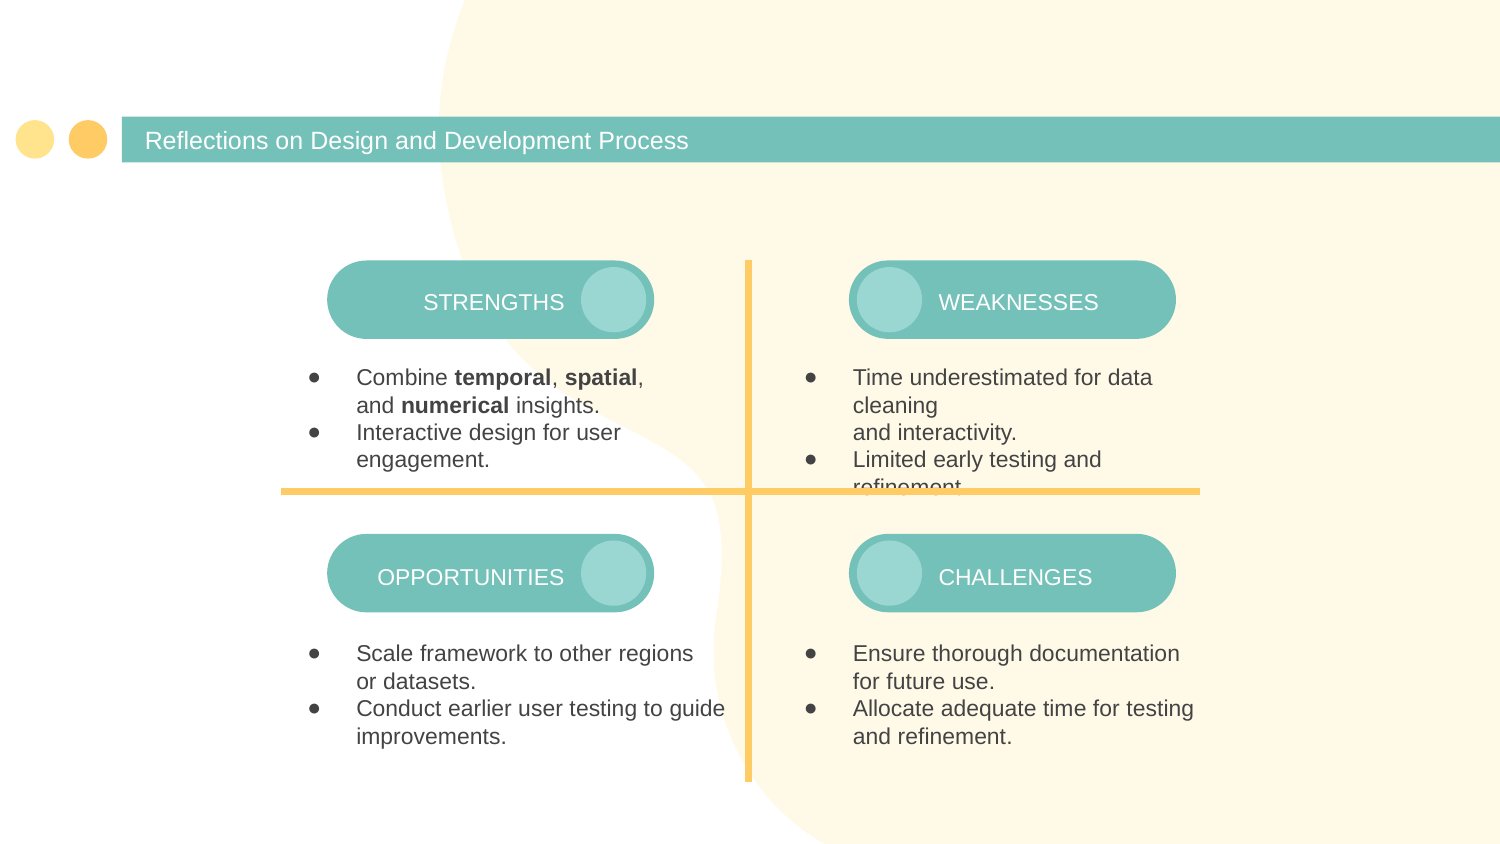

# Reflections on Design and Development Process

STRENGTHS
WEAKNESSES
Combine temporal, spatial,
and numerical insights.
Interactive design for user engagement.
Time underestimated for data cleaning
and interactivity.
Limited early testing and refinement.

OPPORTUNITIES
CHALLENGES
Scale framework to other regions
or datasets.
Conduct earlier user testing to guide improvements.
Ensure thorough documentation for future use.
Allocate adequate time for testing and refinement.